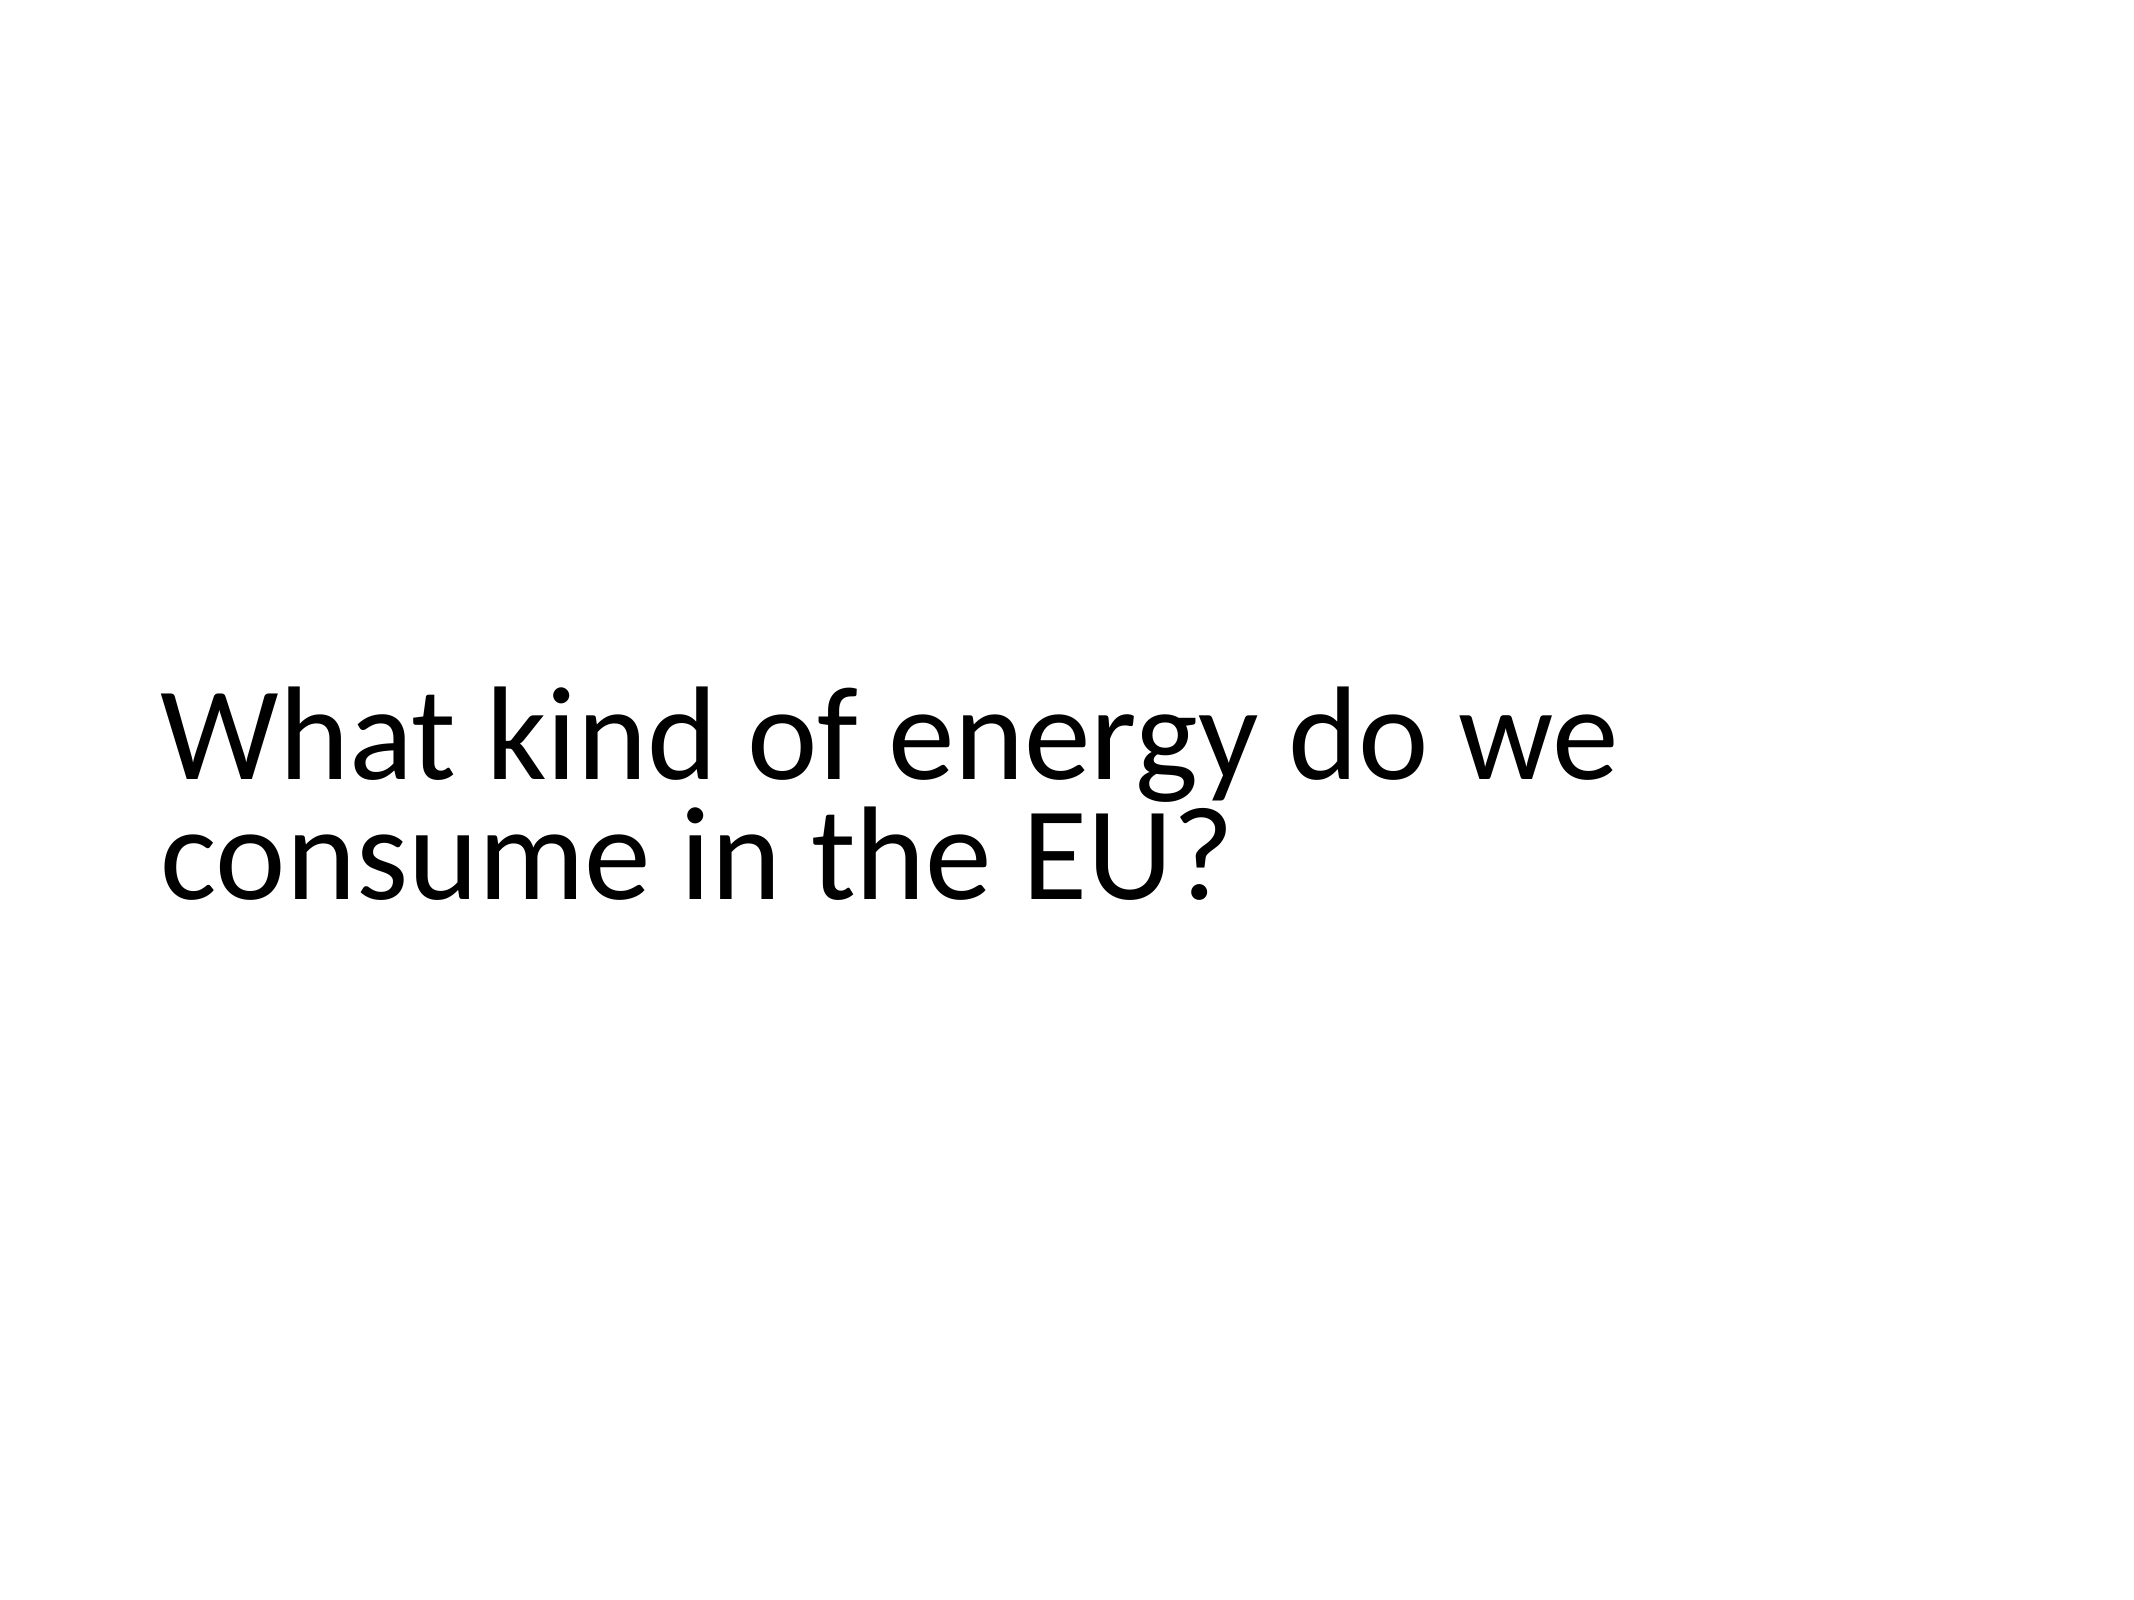

# What kind of energy do we consume in the EU?